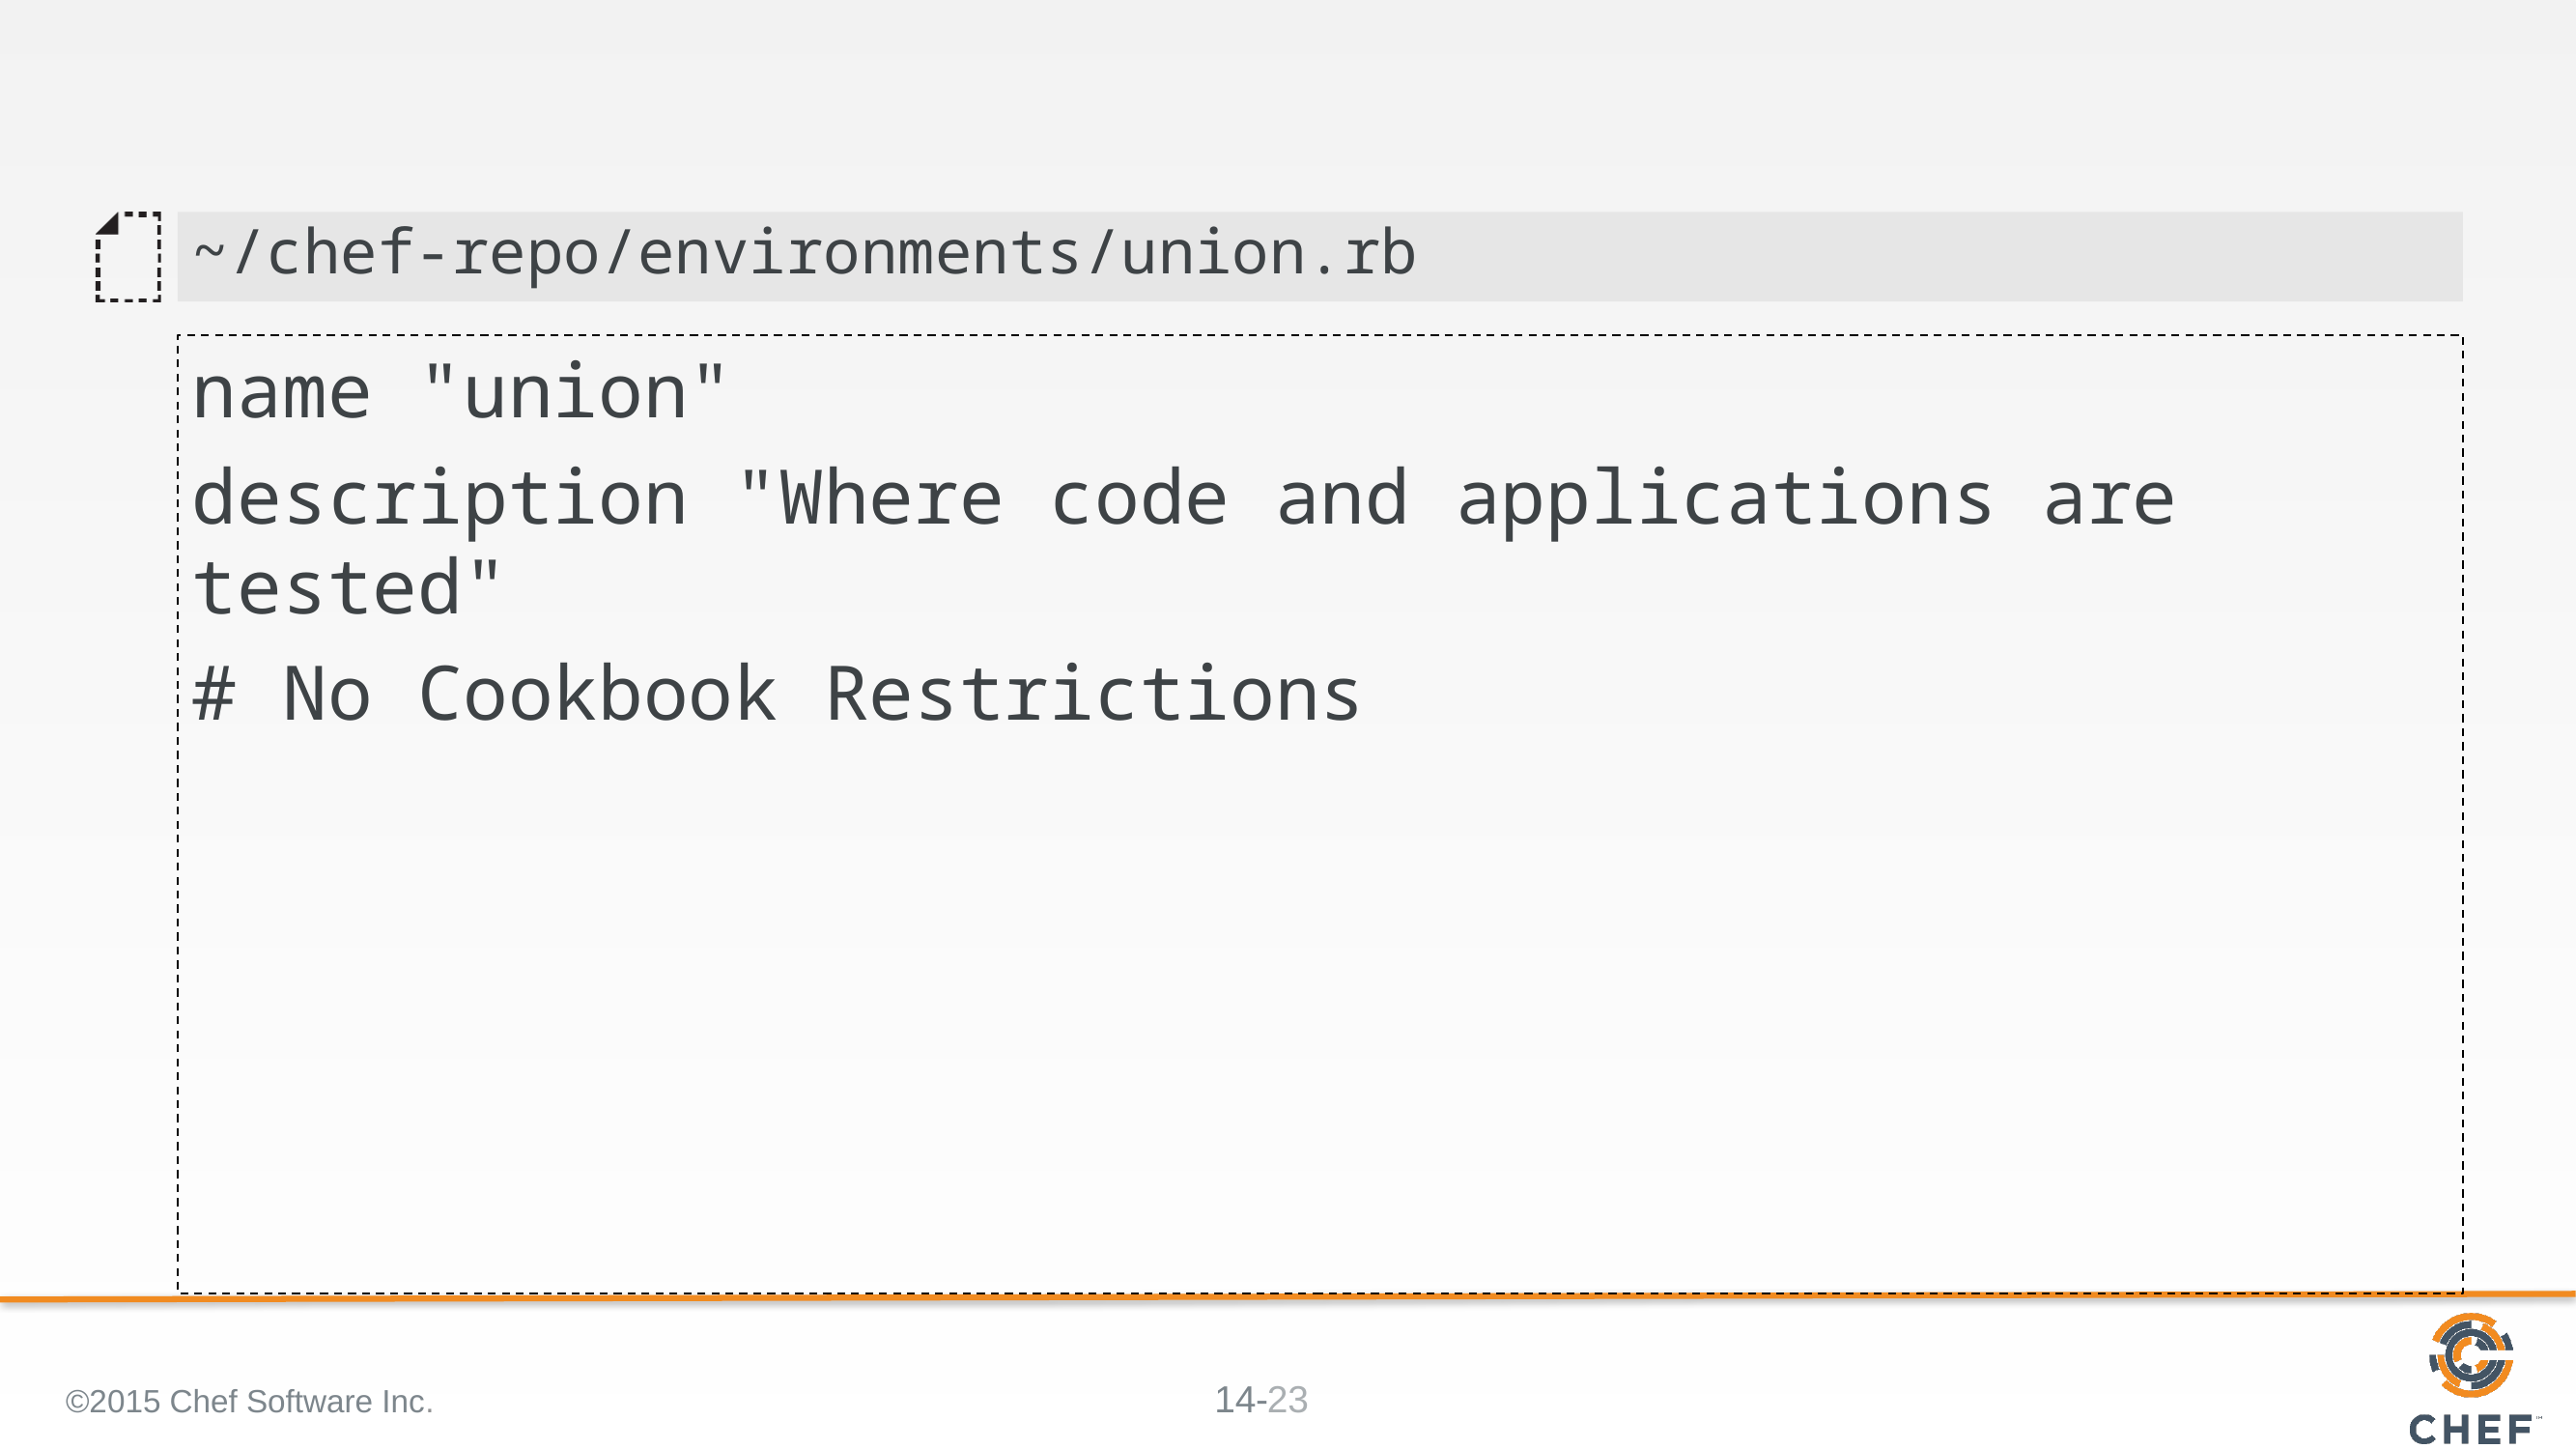

#
~/chef-repo/environments/union.rb
name "union"
description "Where code and applications are tested"
# No Cookbook Restrictions
©2015 Chef Software Inc.
23